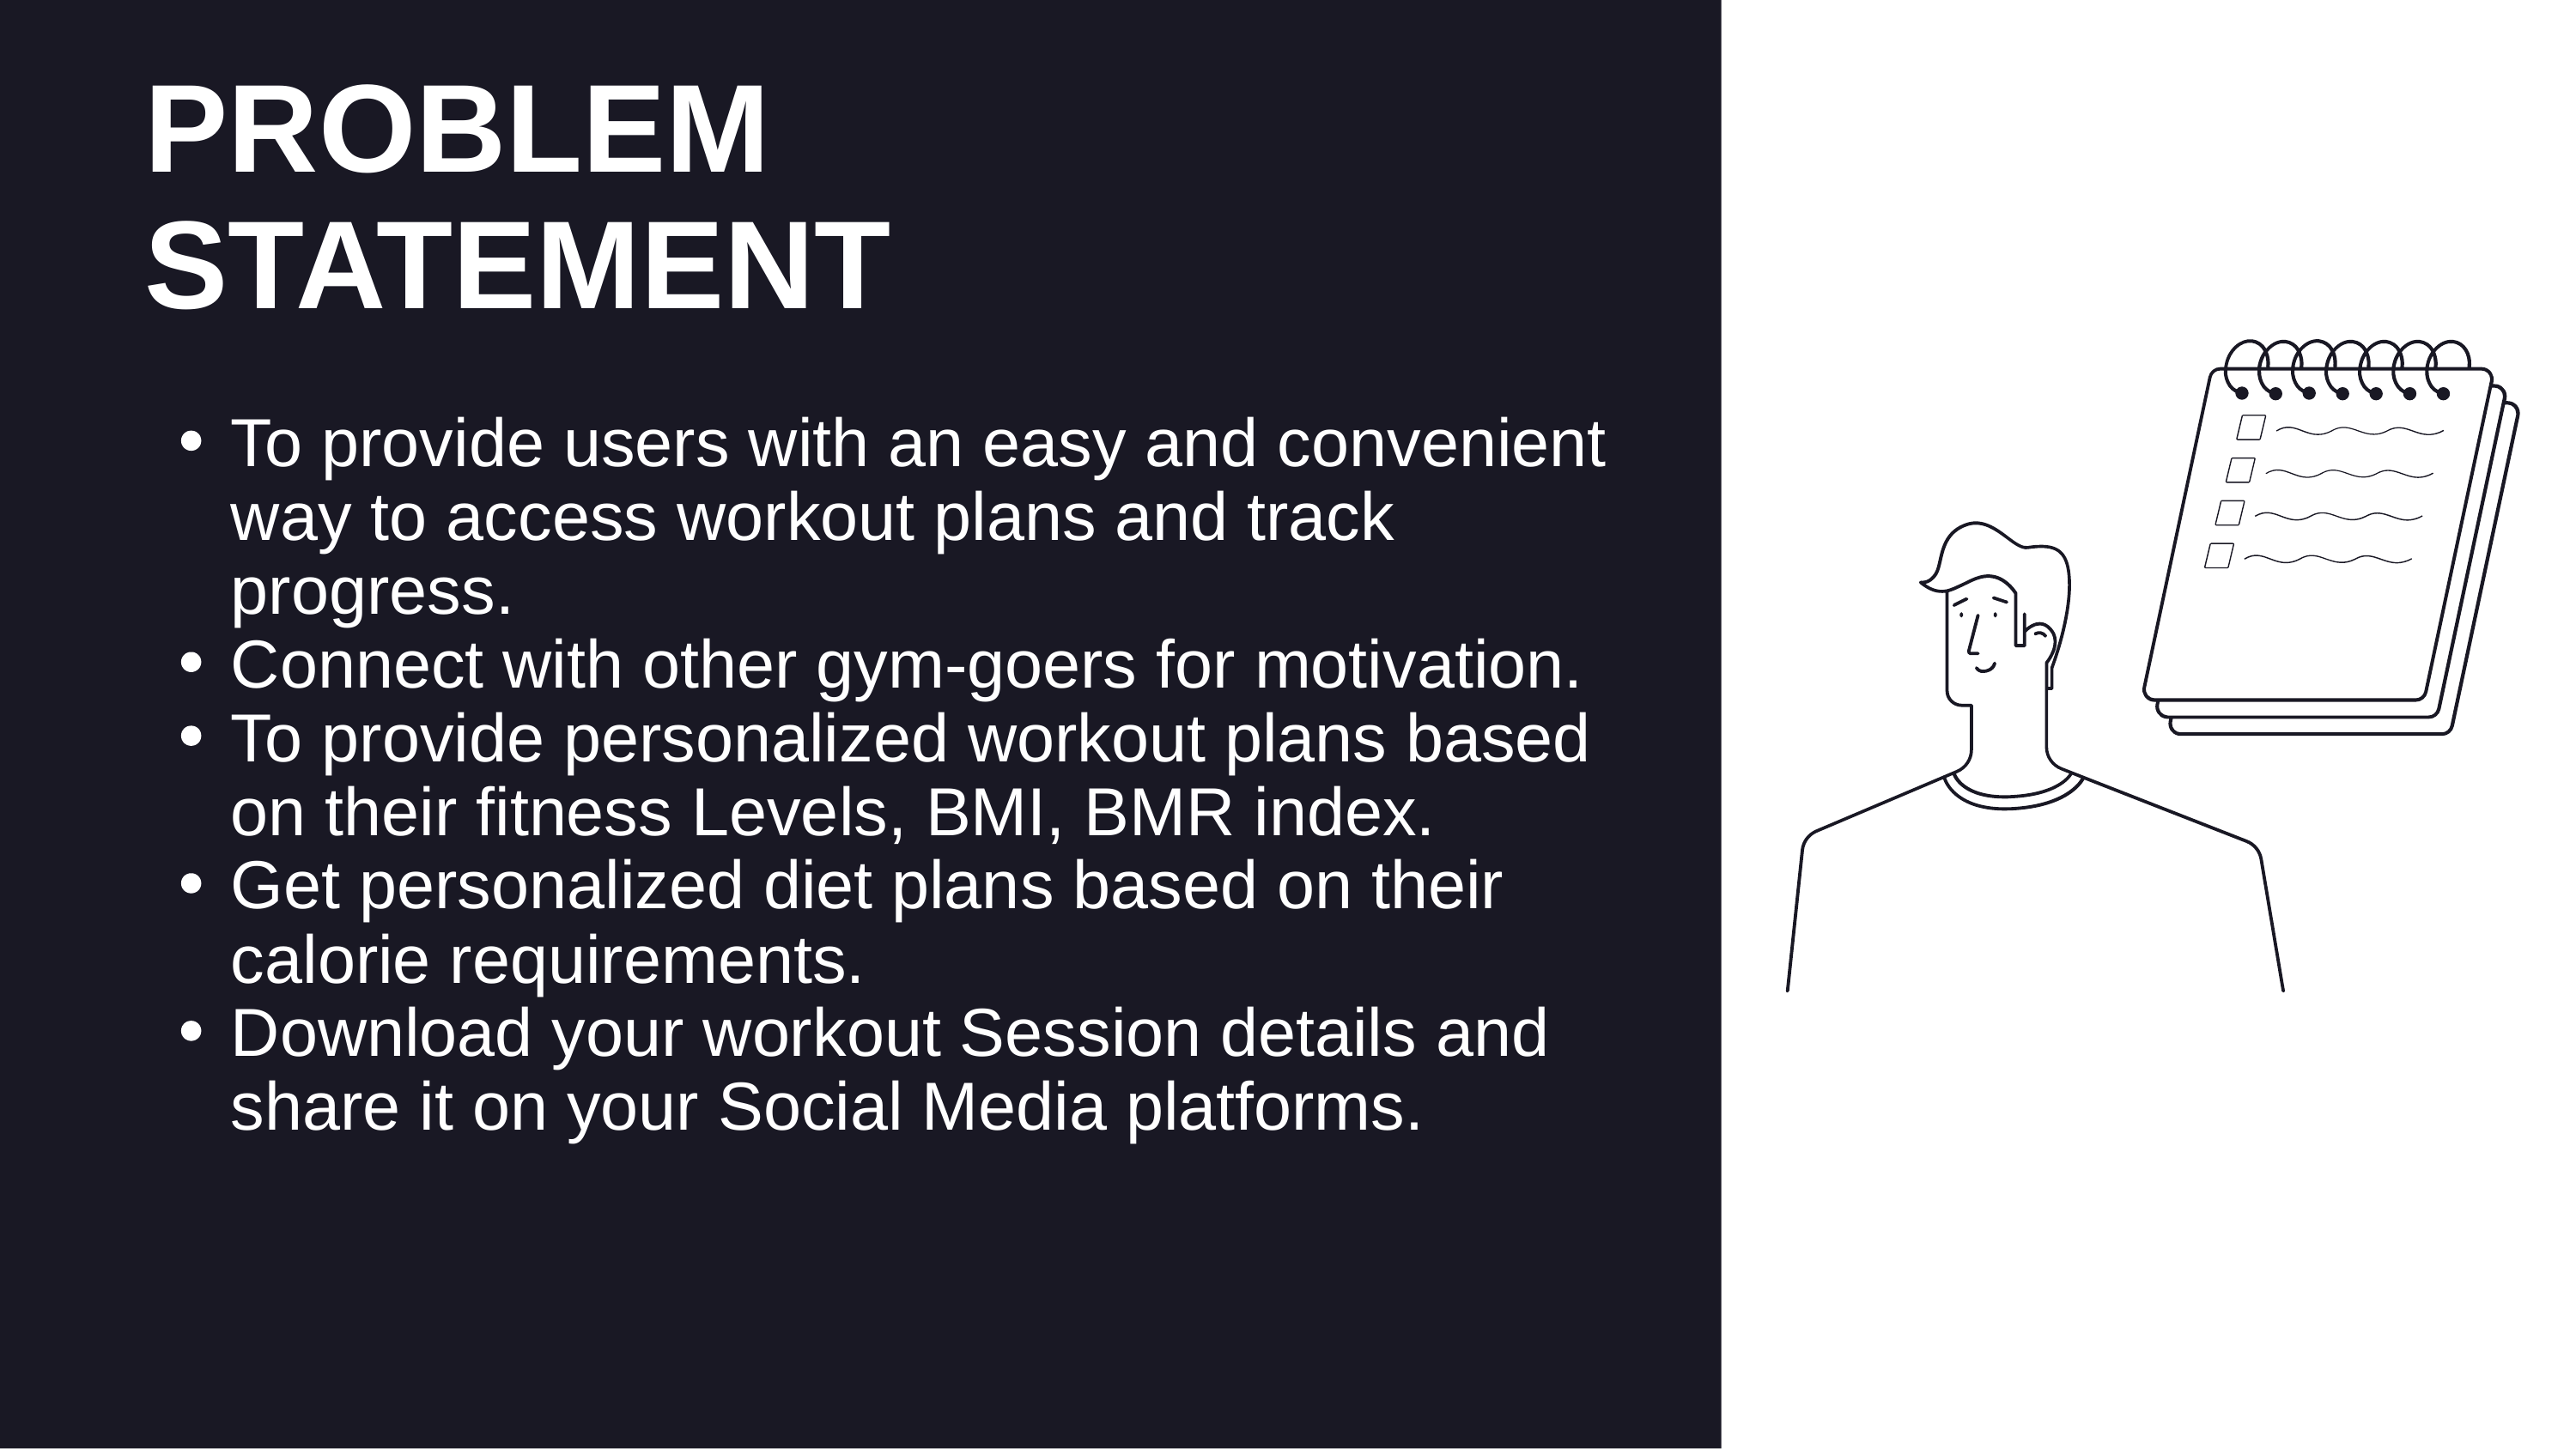

PROBLEM
STATEMENT

To provide users with an easy and convenient

way to access workout plans and track

progress.
Connect with other gym-goers for motivation.

To provide personalized workout plans based

on their fitness Levels, BMI, BMR index.
Get personalized diet plans based on their

calorie requirements.
Download your workout Session details and

share it on your Social Media platforms.